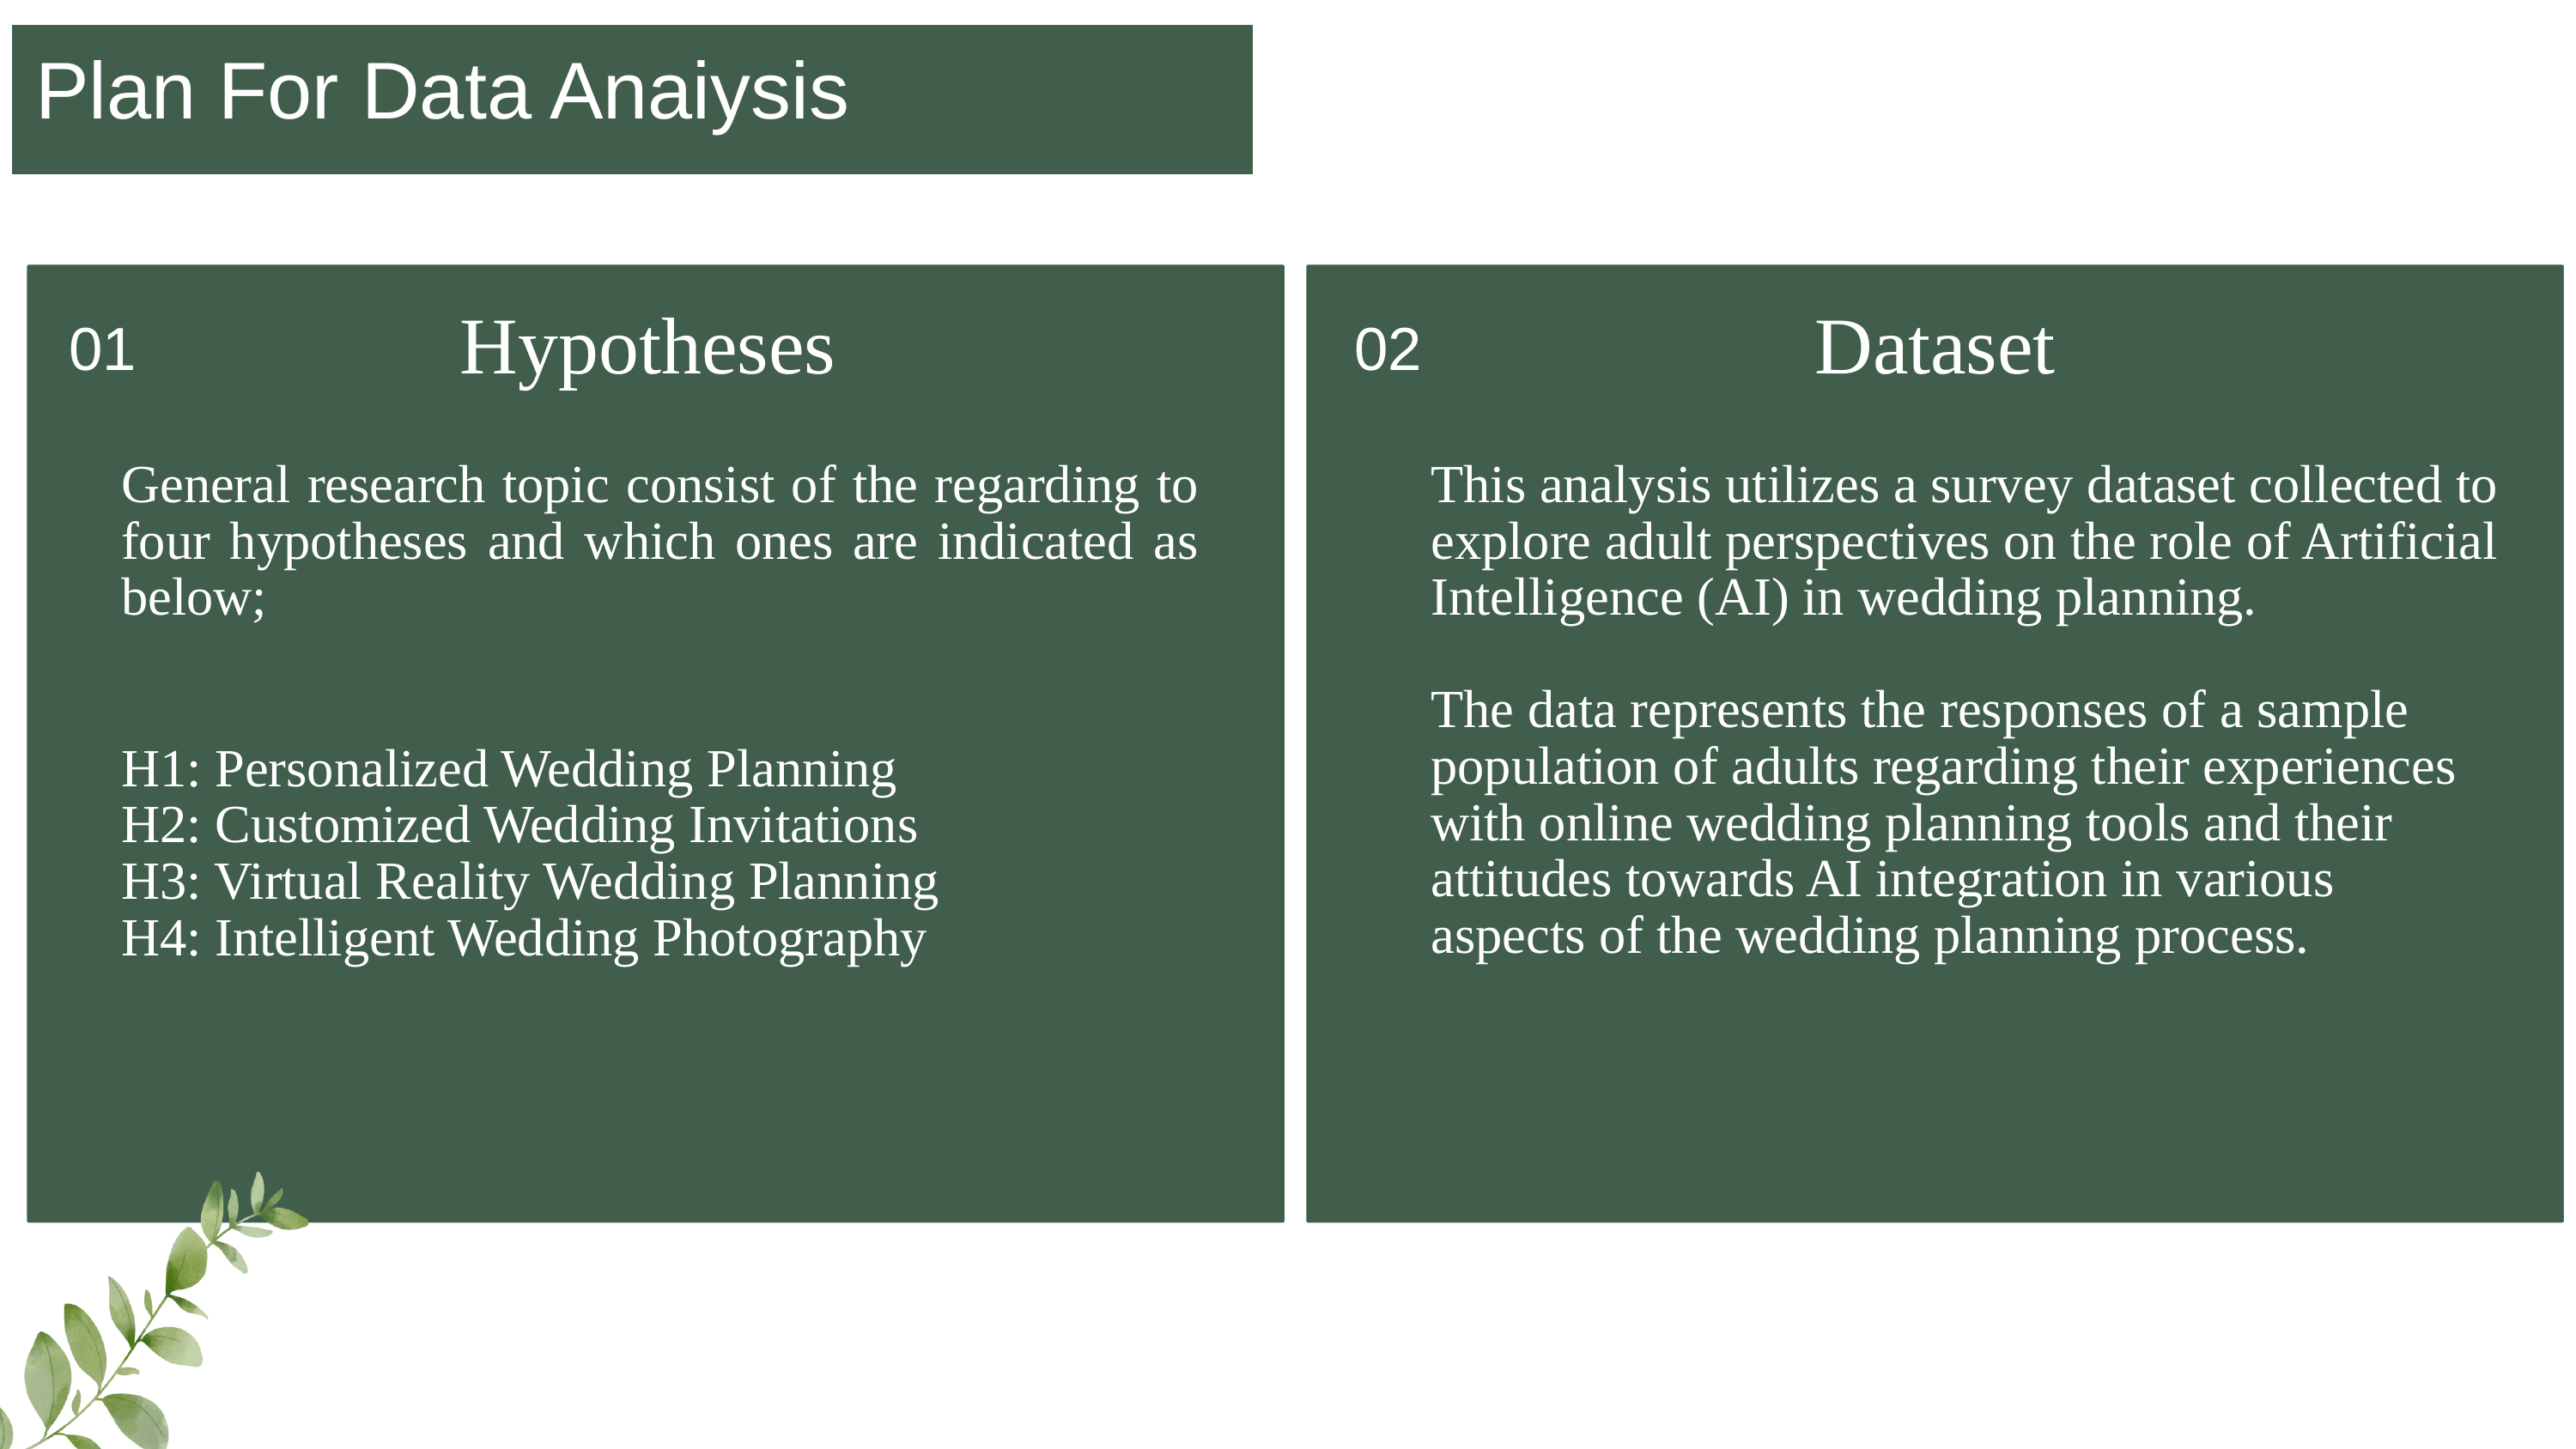

Plan For Data Anaiysis

Hypoth﻿eses
Dataset
01
02
General research topic consist of the regarding to four hypotheses and which ones are indicated as below;
This analysis utilizes a survey dataset collected to explore adult perspectives on the role of Artificial Intelligence (AI) in wedding planning.

The data represents the responses of a sample population of adults regarding their experiences with online wedding planning tools and their attitudes towards AI integration in various aspects of the wedding planning process.
H1: Personalized Wedding Planning
H2: Customized Wedding Invitations
H3: Virtual Reality Wedding Planning
H4: Intelligent Wedding Photography